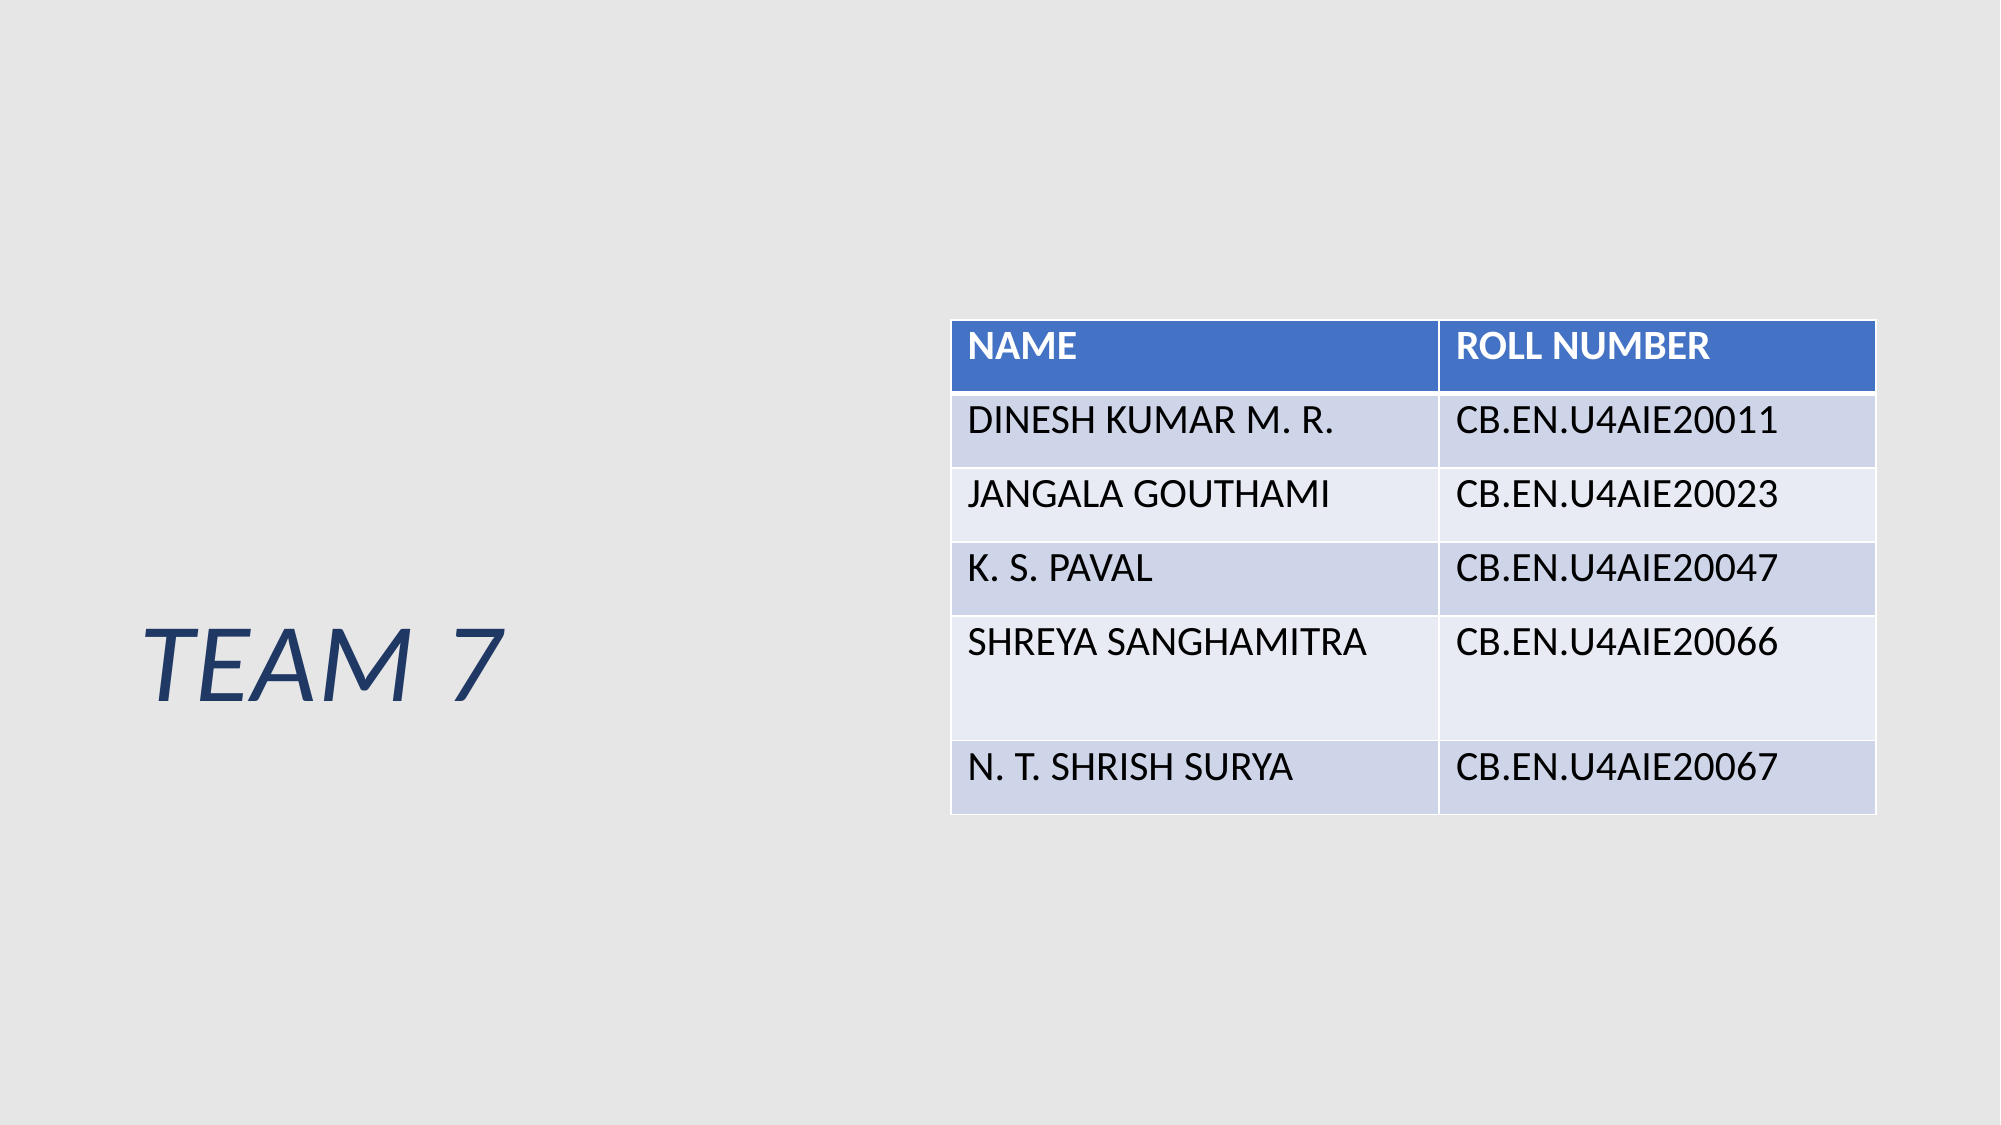

TEAM 7
| NAME | ROLL NUMBER |
| --- | --- |
| DINESH KUMAR M. R. | CB.EN.U4AIE20011 |
| JANGALA GOUTHAMI | CB.EN.U4AIE20023 |
| K. S. PAVAL | CB.EN.U4AIE20047 |
| SHREYA SANGHAMITRA | CB.EN.U4AIE20066 |
| N. T. SHRISH SURYA | CB.EN.U4AIE20067 |